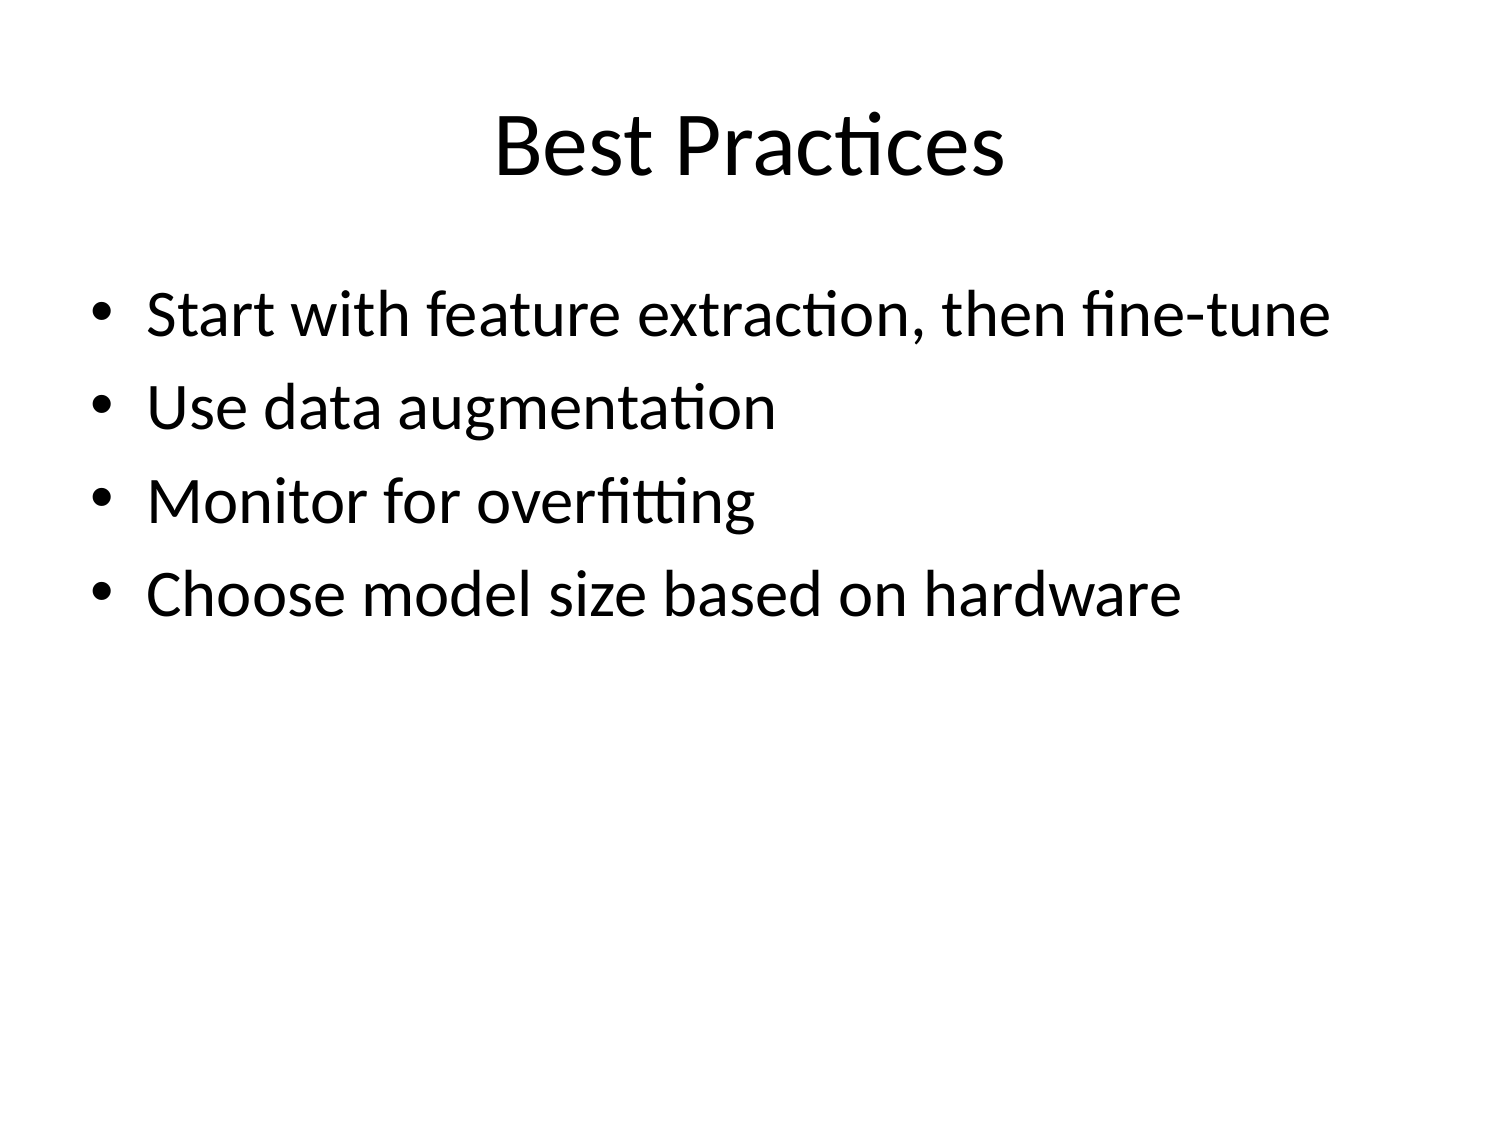

# Best Practices
Start with feature extraction, then fine-tune
Use data augmentation
Monitor for overfitting
Choose model size based on hardware